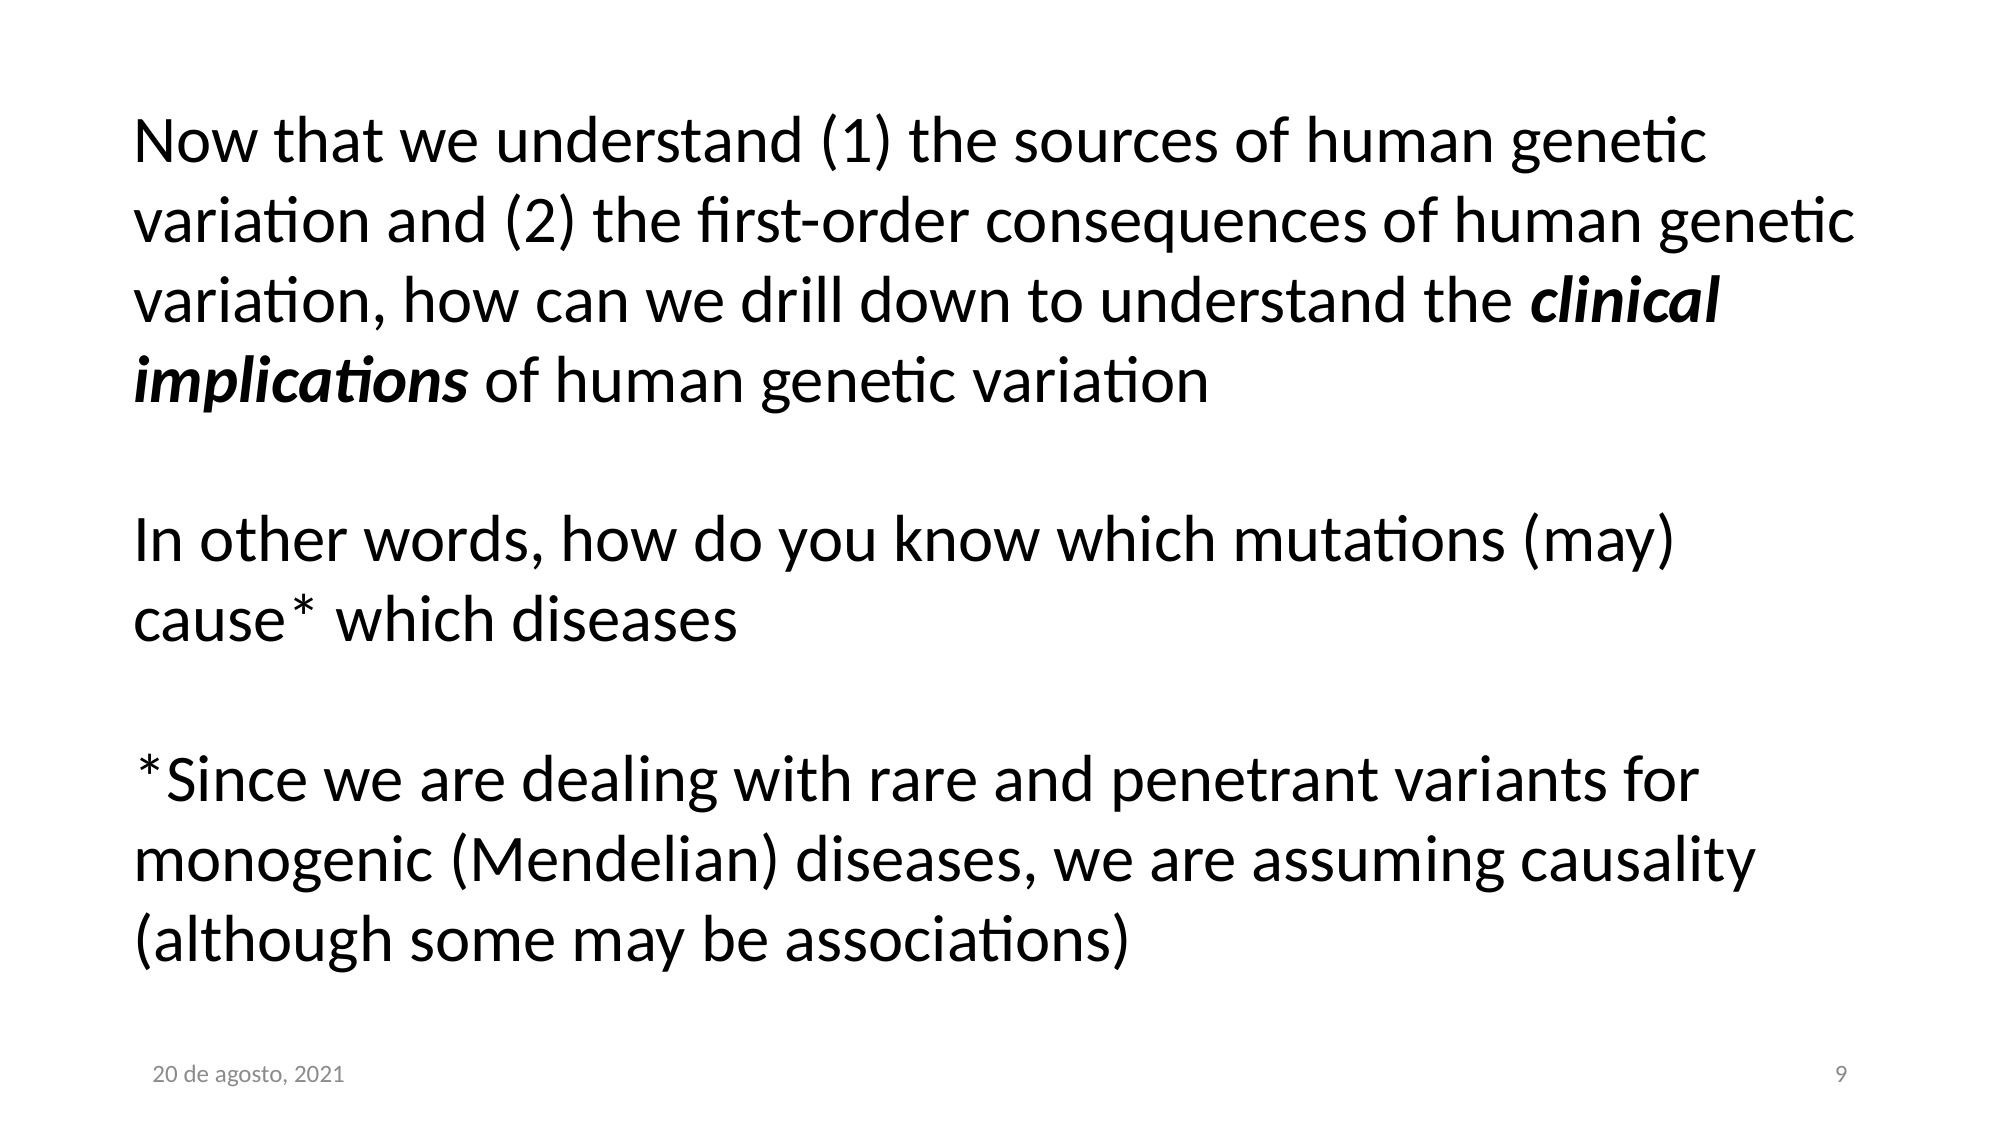

Now that we understand (1) the sources of human genetic variation and (2) the first-order consequences of human genetic variation, how can we drill down to understand the clinical implications of human genetic variation

In other words, how do you know which mutations (may) cause* which diseases

*Since we are dealing with rare and penetrant variants for monogenic (Mendelian) diseases, we are assuming causality (although some may be associations)

20 de agosto, 2021
9